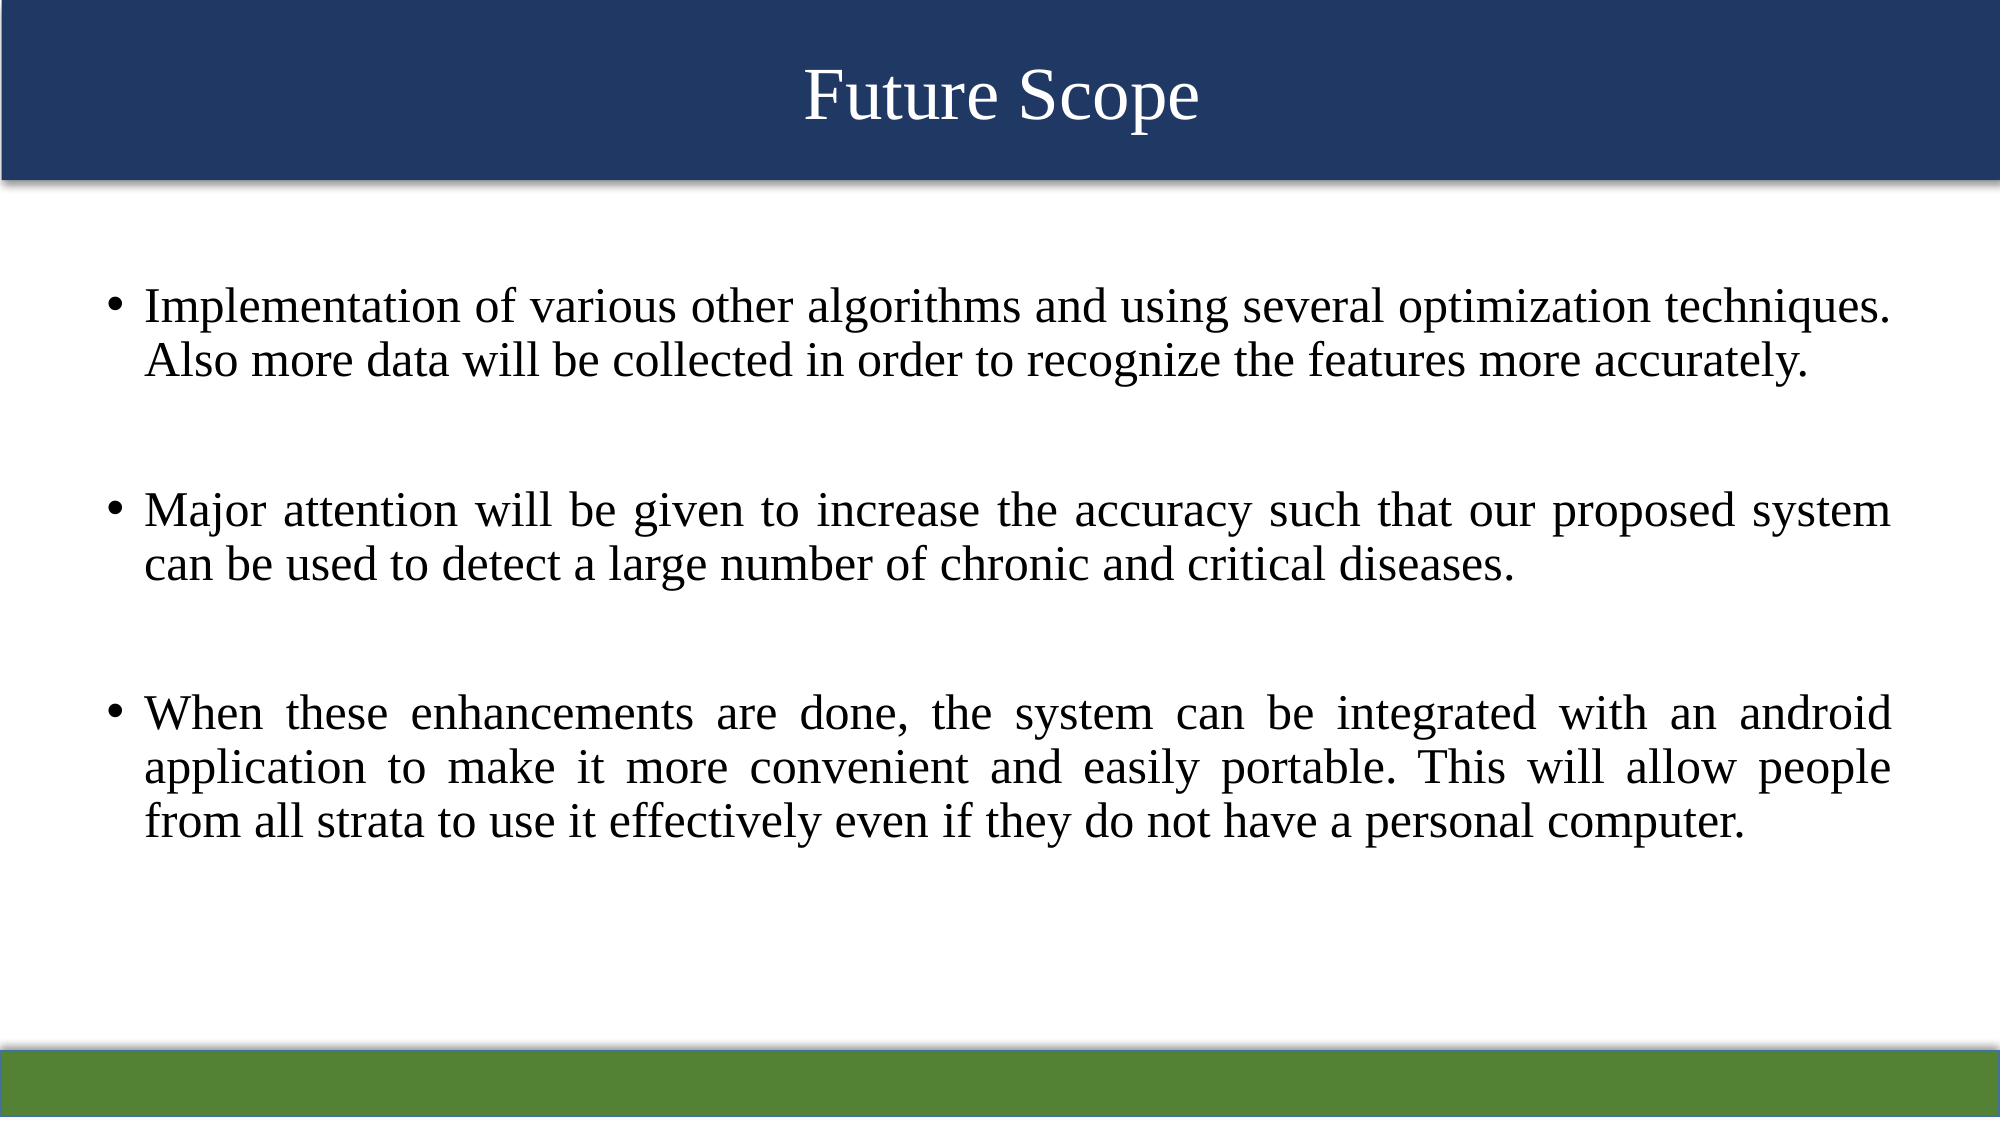

Future Scope
Implementation of various other algorithms and using several optimization techniques. Also more data will be collected in order to recognize the features more accurately.

Major attention will be given to increase the accuracy such that our proposed system can be used to detect a large number of chronic and critical diseases.

When these enhancements are done, the system can be integrated with an android application to make it more convenient and easily portable. This will allow people from all strata to use it effectively even if they do not have a personal computer.

30